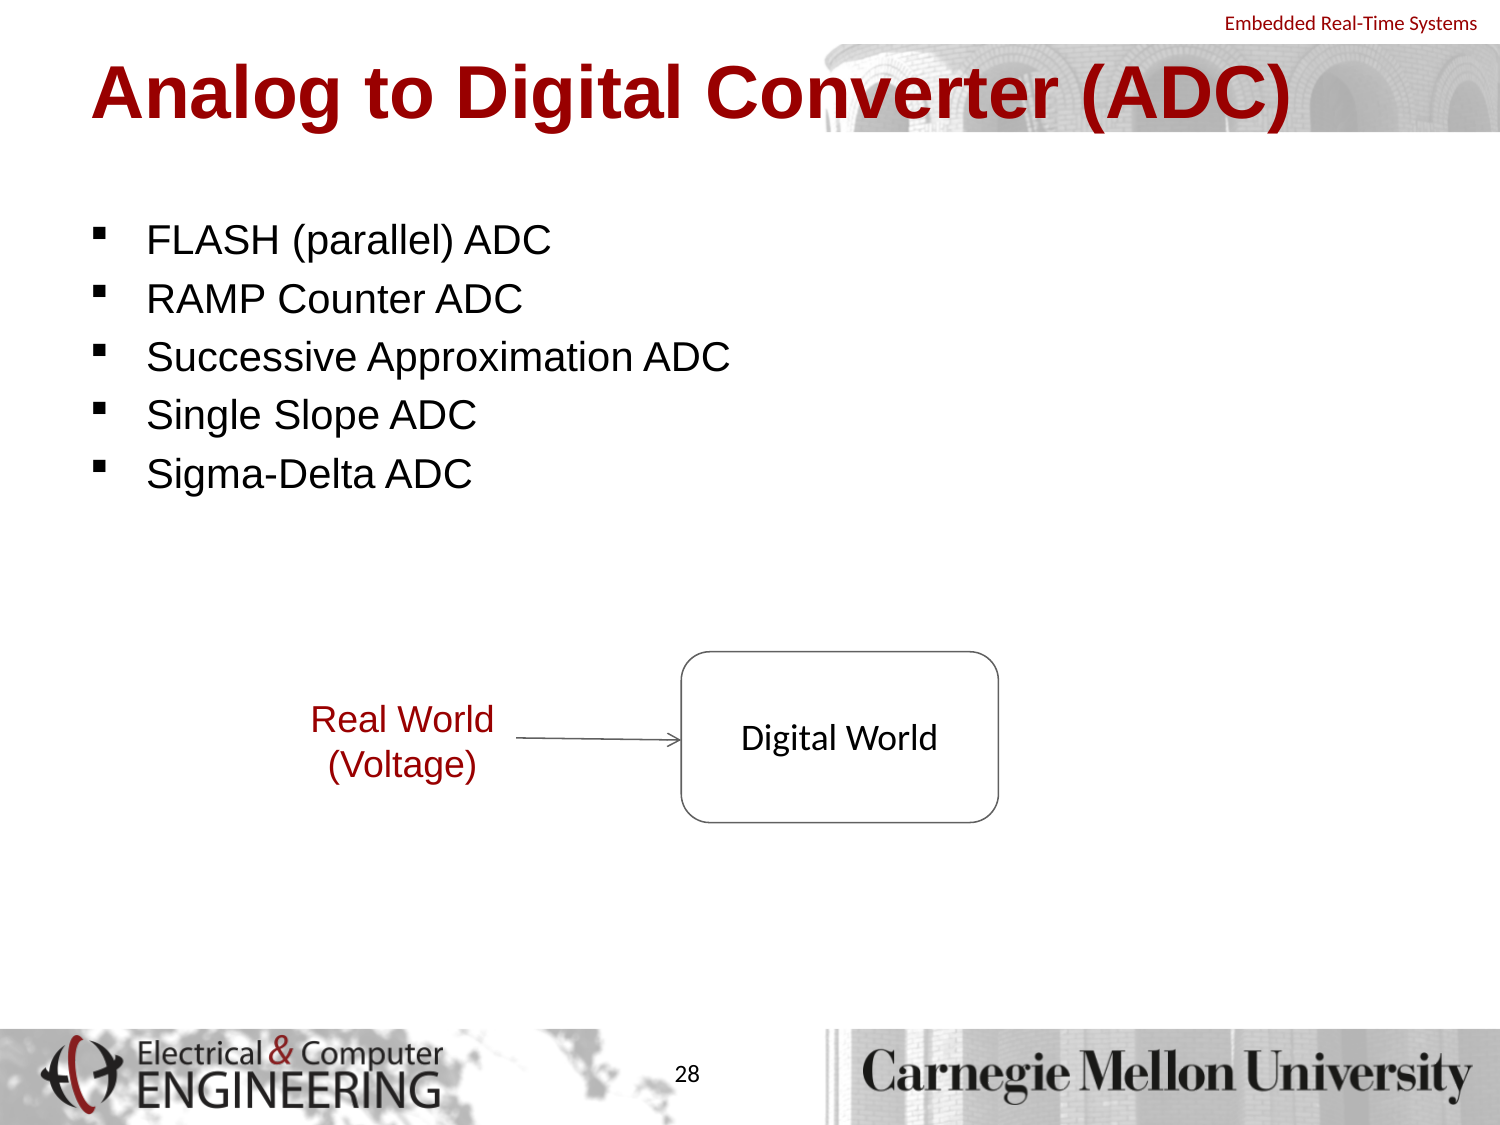

# Analog to Digital Converter (ADC)
FLASH (parallel) ADC
RAMP Counter ADC
Successive Approximation ADC
Single Slope ADC
Sigma-Delta ADC

Digital World
Real World
(Voltage)
28